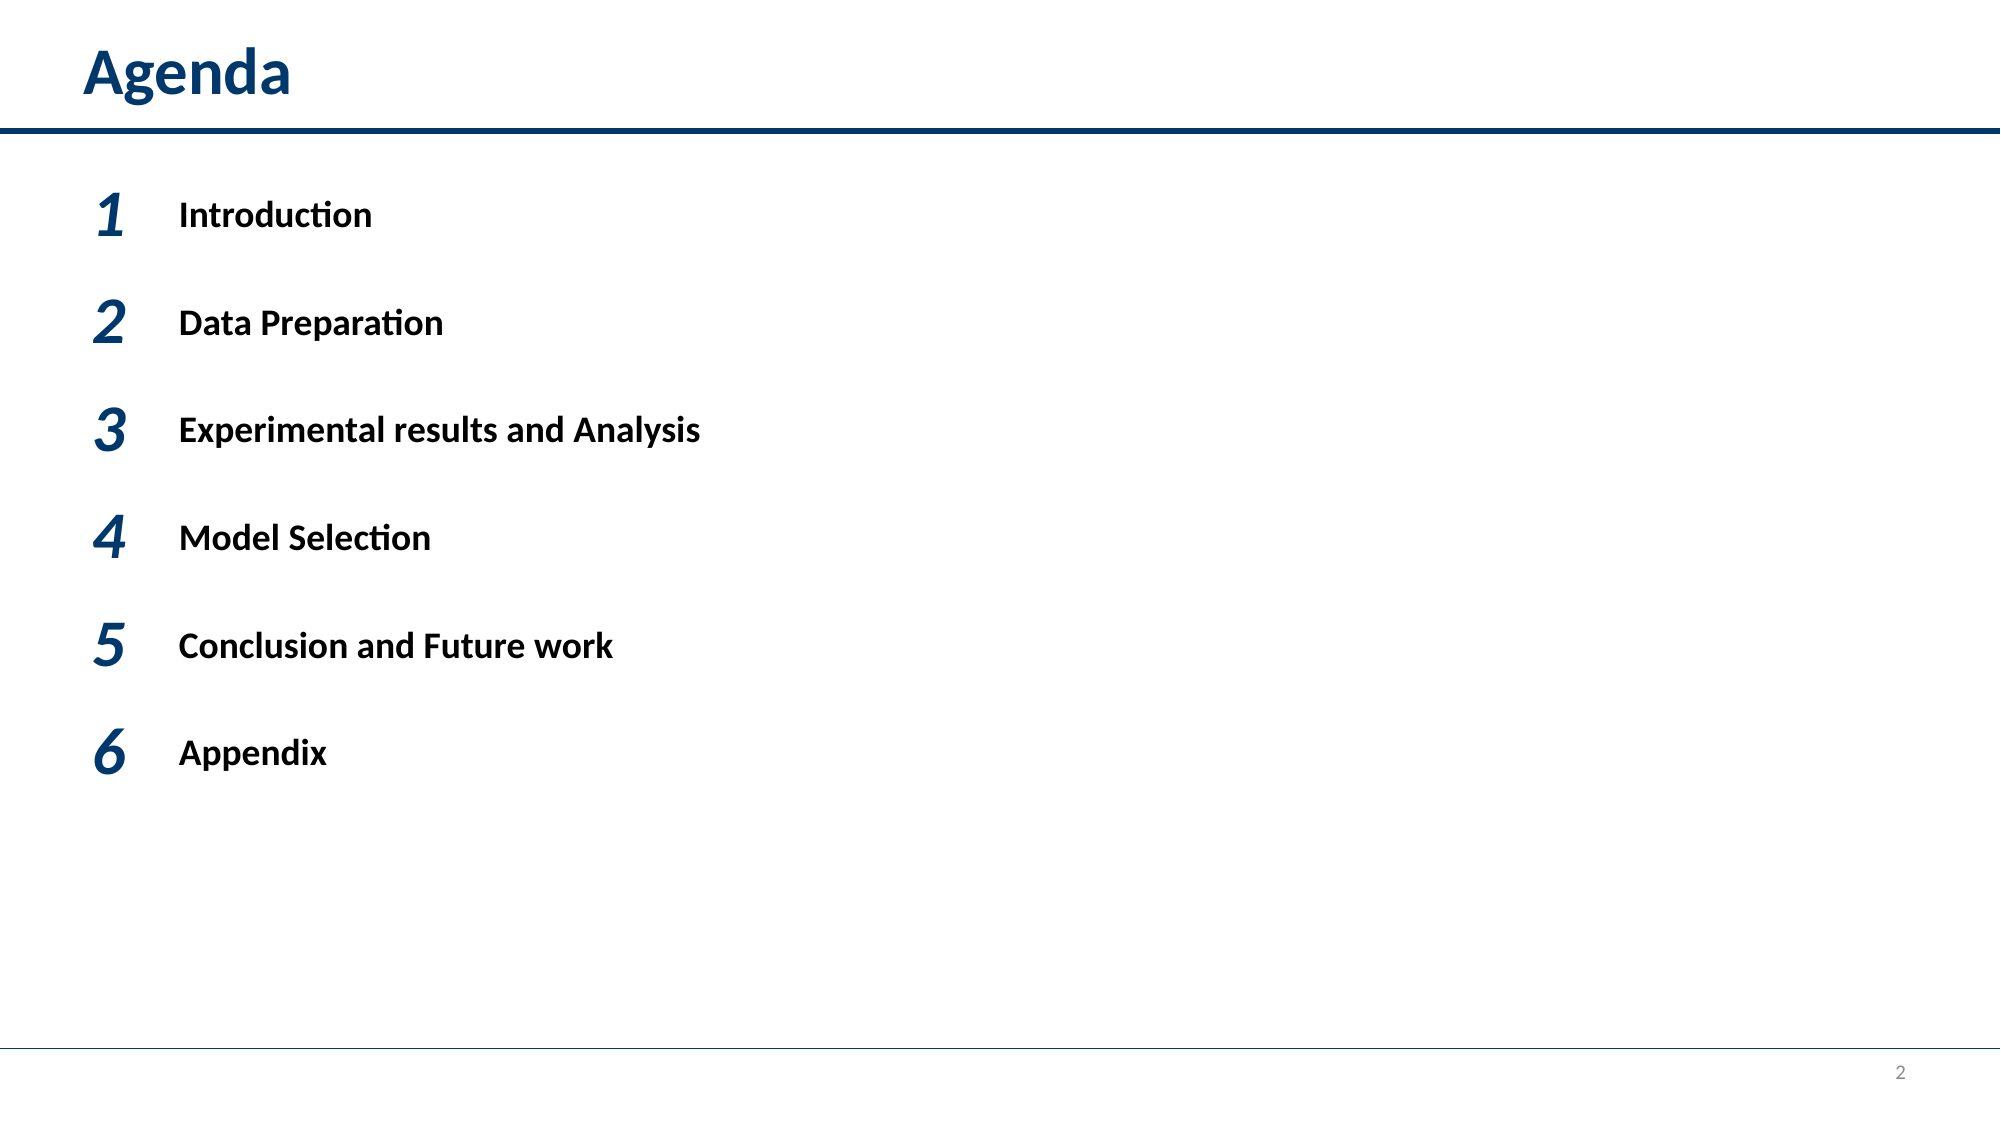

# Agenda
| 1 | Introduction |
| --- | --- |
| 2 | Data Preparation |
| 3 | Experimental results and Analysis |
| 4 | Model Selection |
| 5 | Conclusion and Future work |
| 6 | Appendix |

2